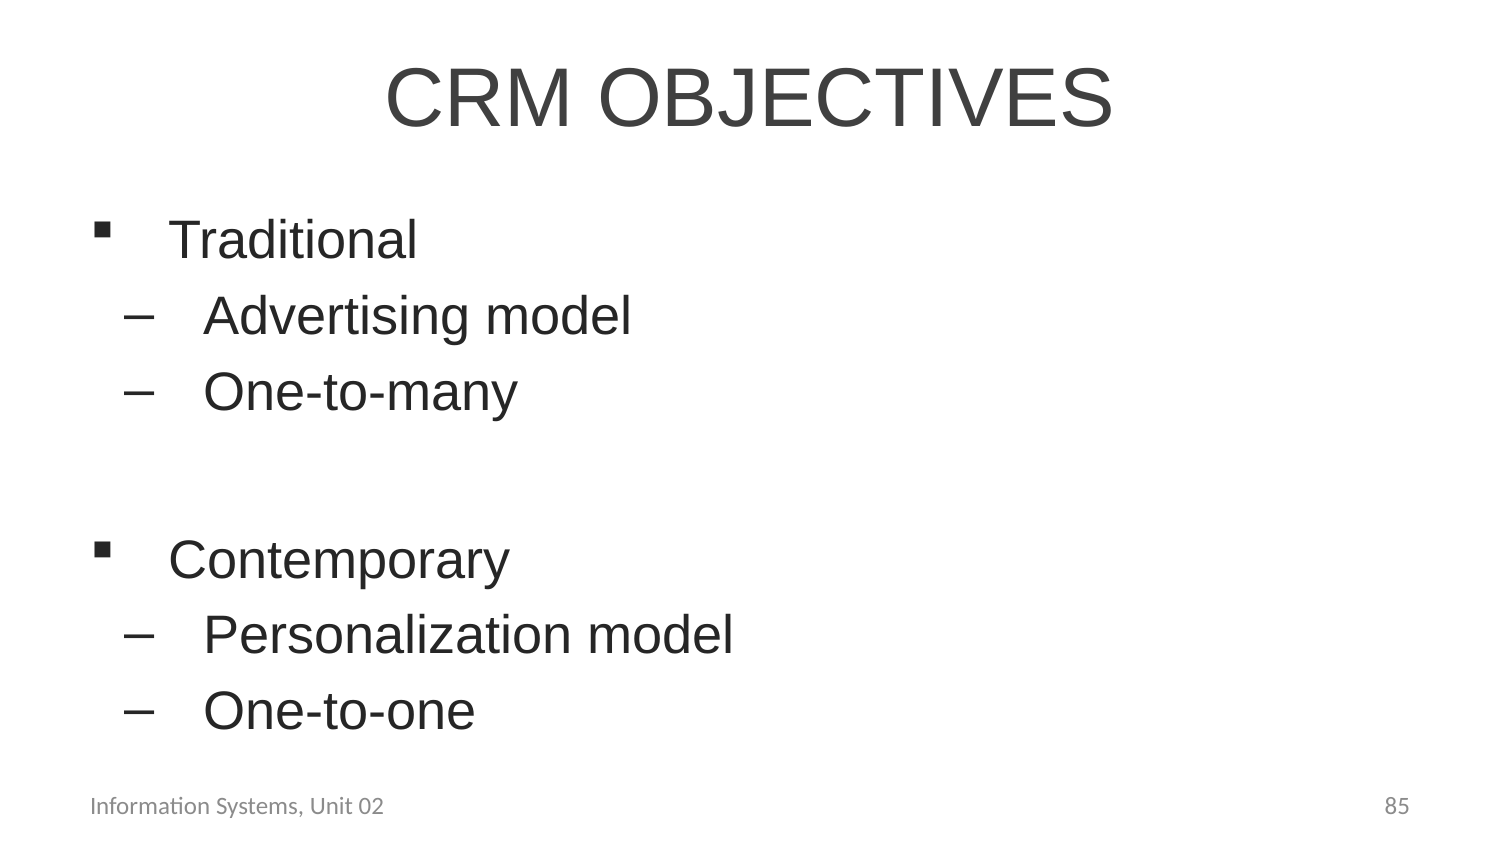

# CRM Objectives
Traditional
Advertising model
One-to-many

Contemporary
Personalization model
One-to-one

Information Systems, Unit 02
85